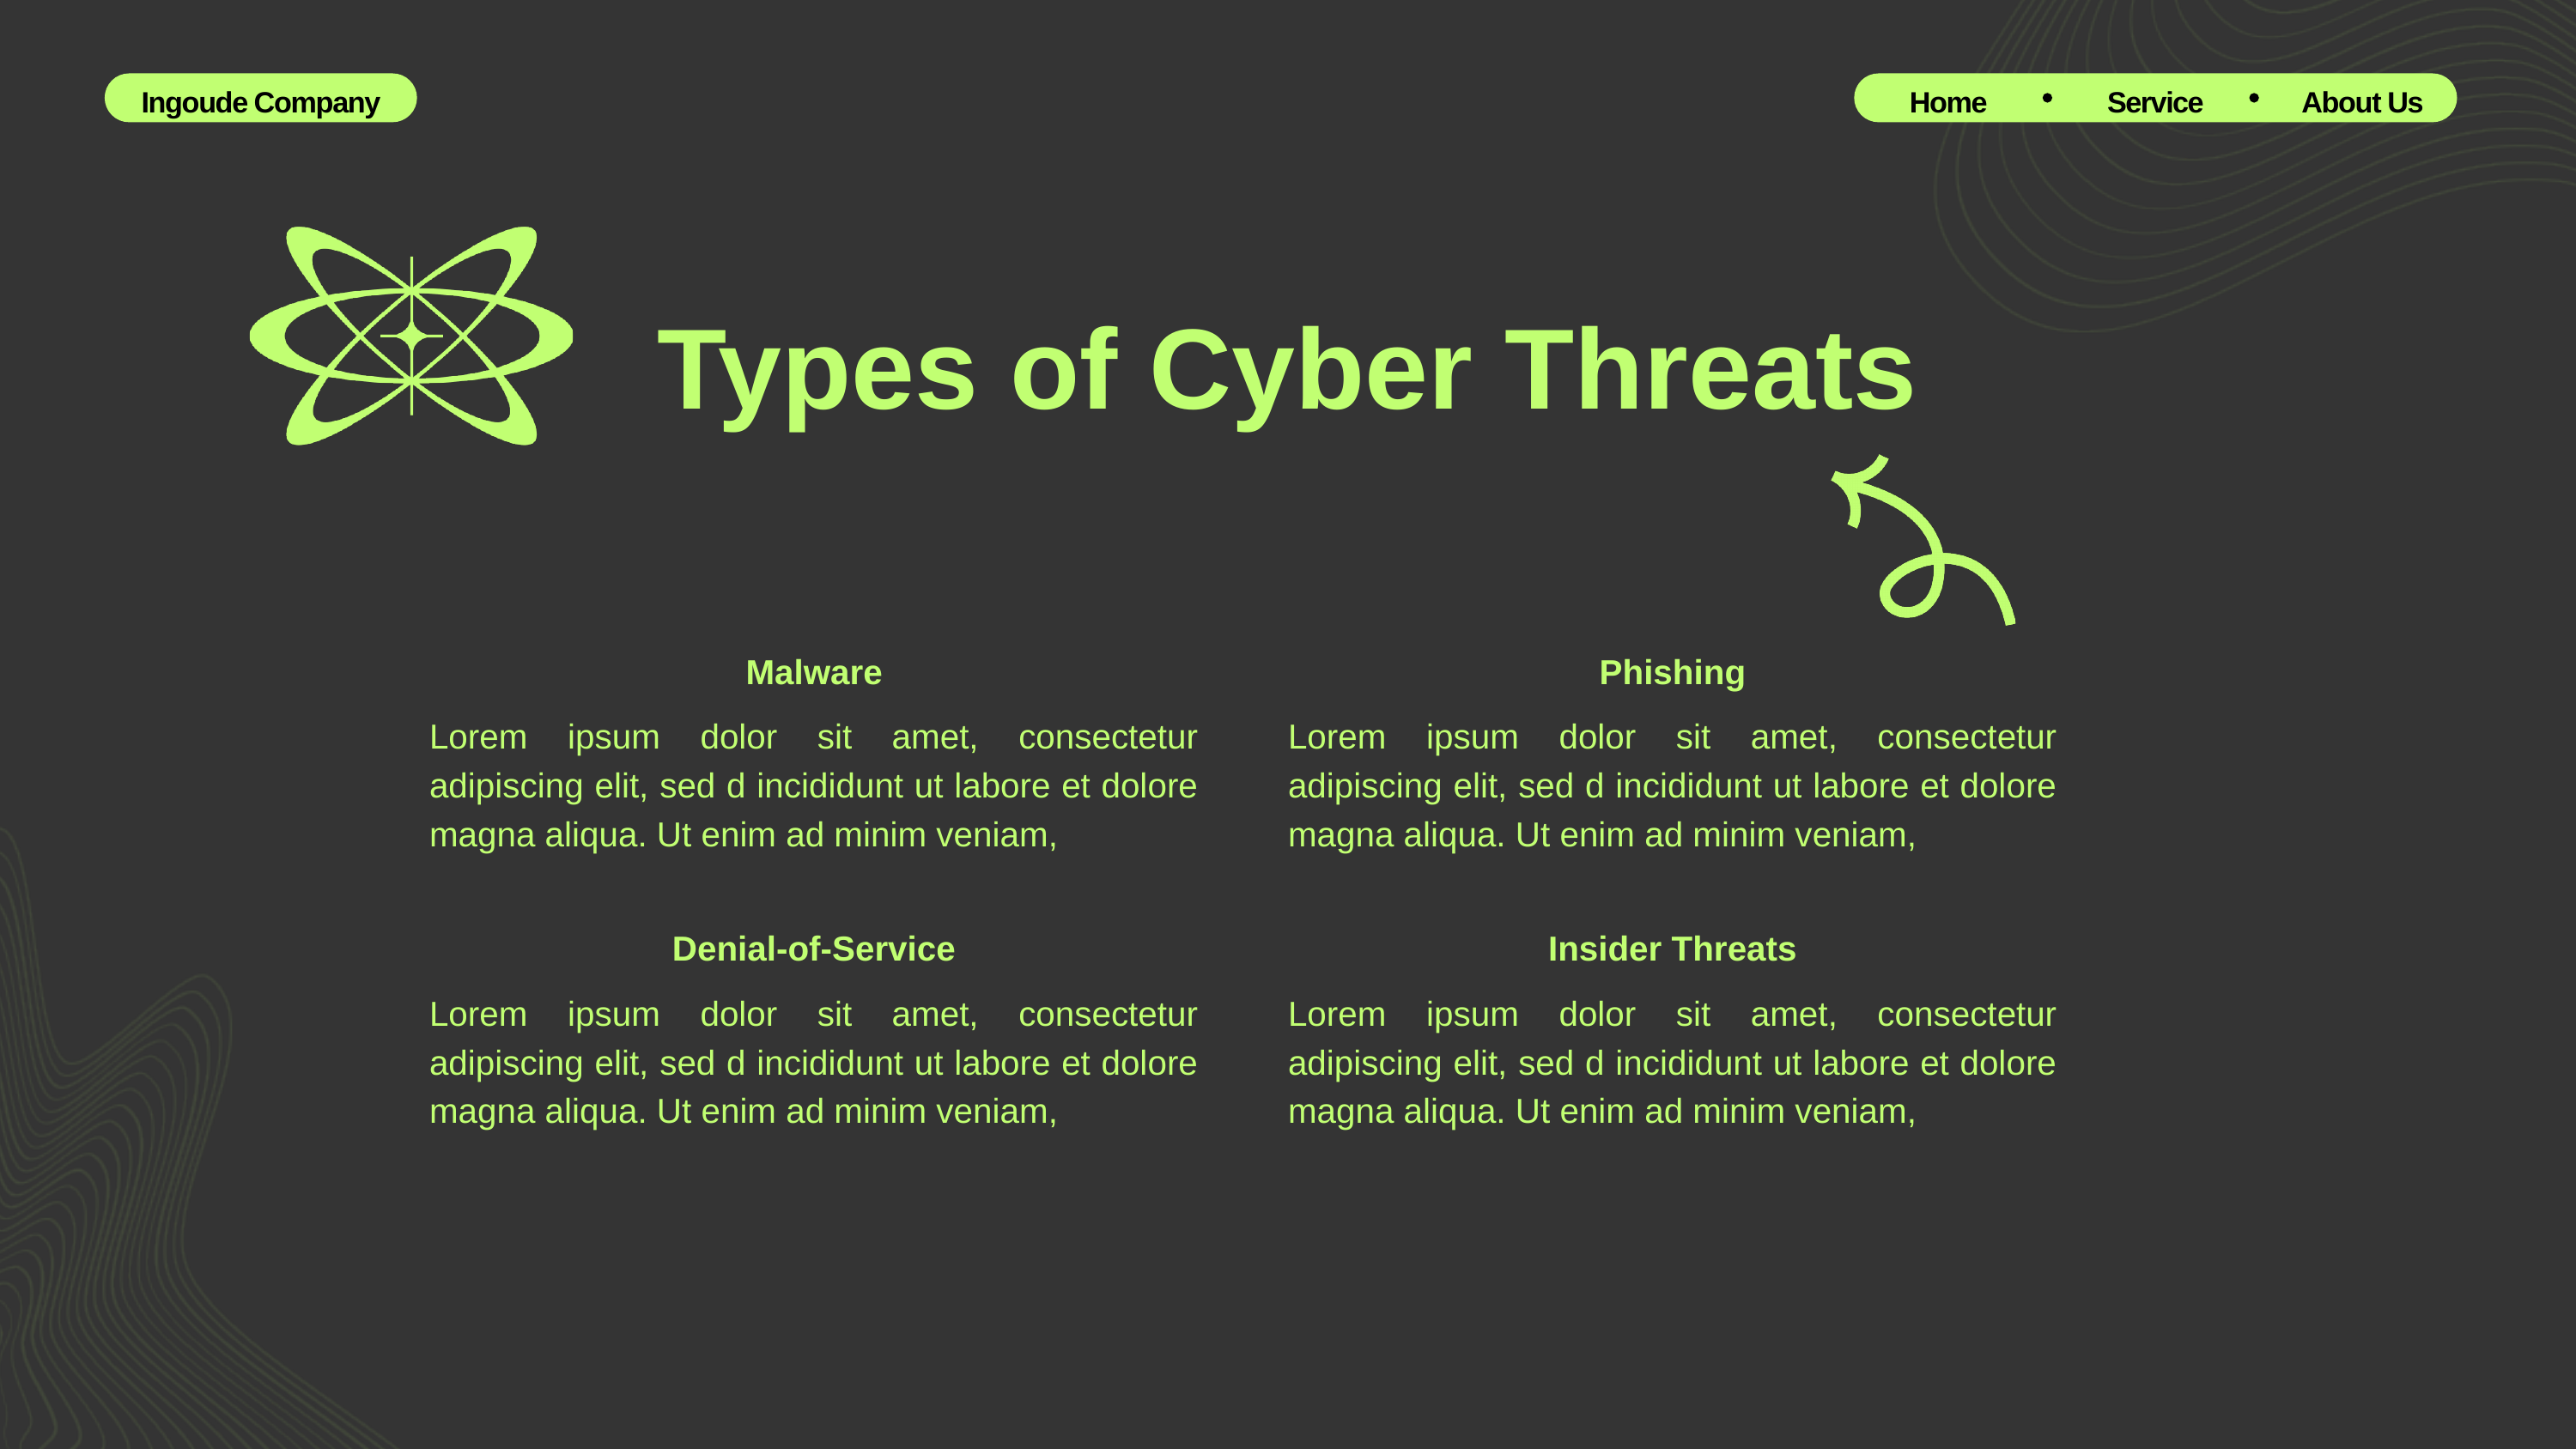

Ingoude Company
Home
Service
About Us

Types of Cyber Threats

Malware
Phishing
Lorem ipsum dolor sit amet, consectetur adipiscing elit, sed d incididunt ut labore et dolore magna aliqua. Ut enim ad minim veniam,
Lorem ipsum dolor sit amet, consectetur adipiscing elit, sed d incididunt ut labore et dolore magna aliqua. Ut enim ad minim veniam,

Denial-of-Service
Insider Threats
Lorem ipsum dolor sit amet, consectetur adipiscing elit, sed d incididunt ut labore et dolore magna aliqua. Ut enim ad minim veniam,
Lorem ipsum dolor sit amet, consectetur adipiscing elit, sed d incididunt ut labore et dolore magna aliqua. Ut enim ad minim veniam,